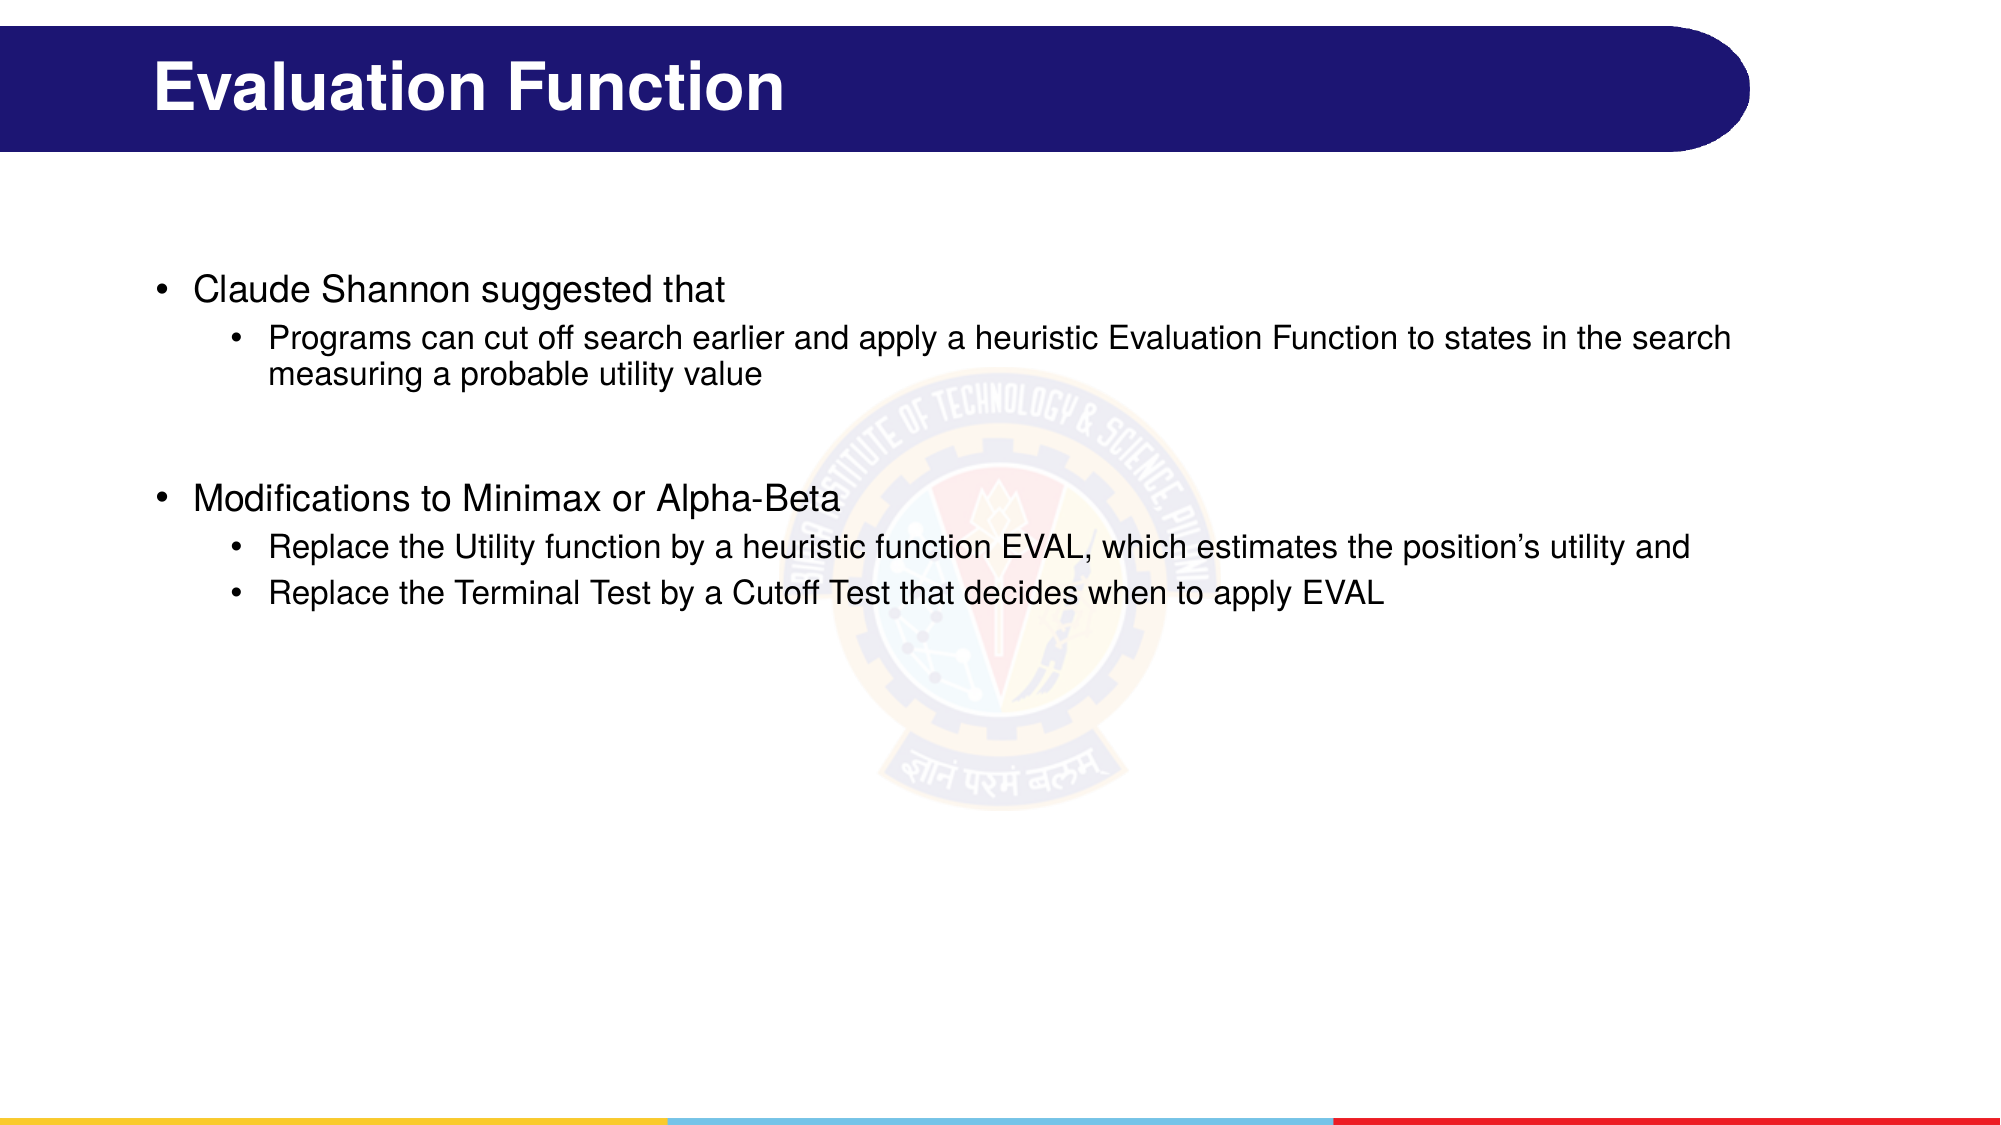

# Evaluation Function

Claude Shannon suggested that
Programs can cut off search earlier and apply a heuristic Evaluation Function to states in the search measuring a probable utility value

Modifications to Minimax or Alpha-Beta
Replace the Utility function by a heuristic function EVAL, which estimates the position’s utility and
Replace the Terminal Test by a Cutoff Test that decides when to apply EVAL